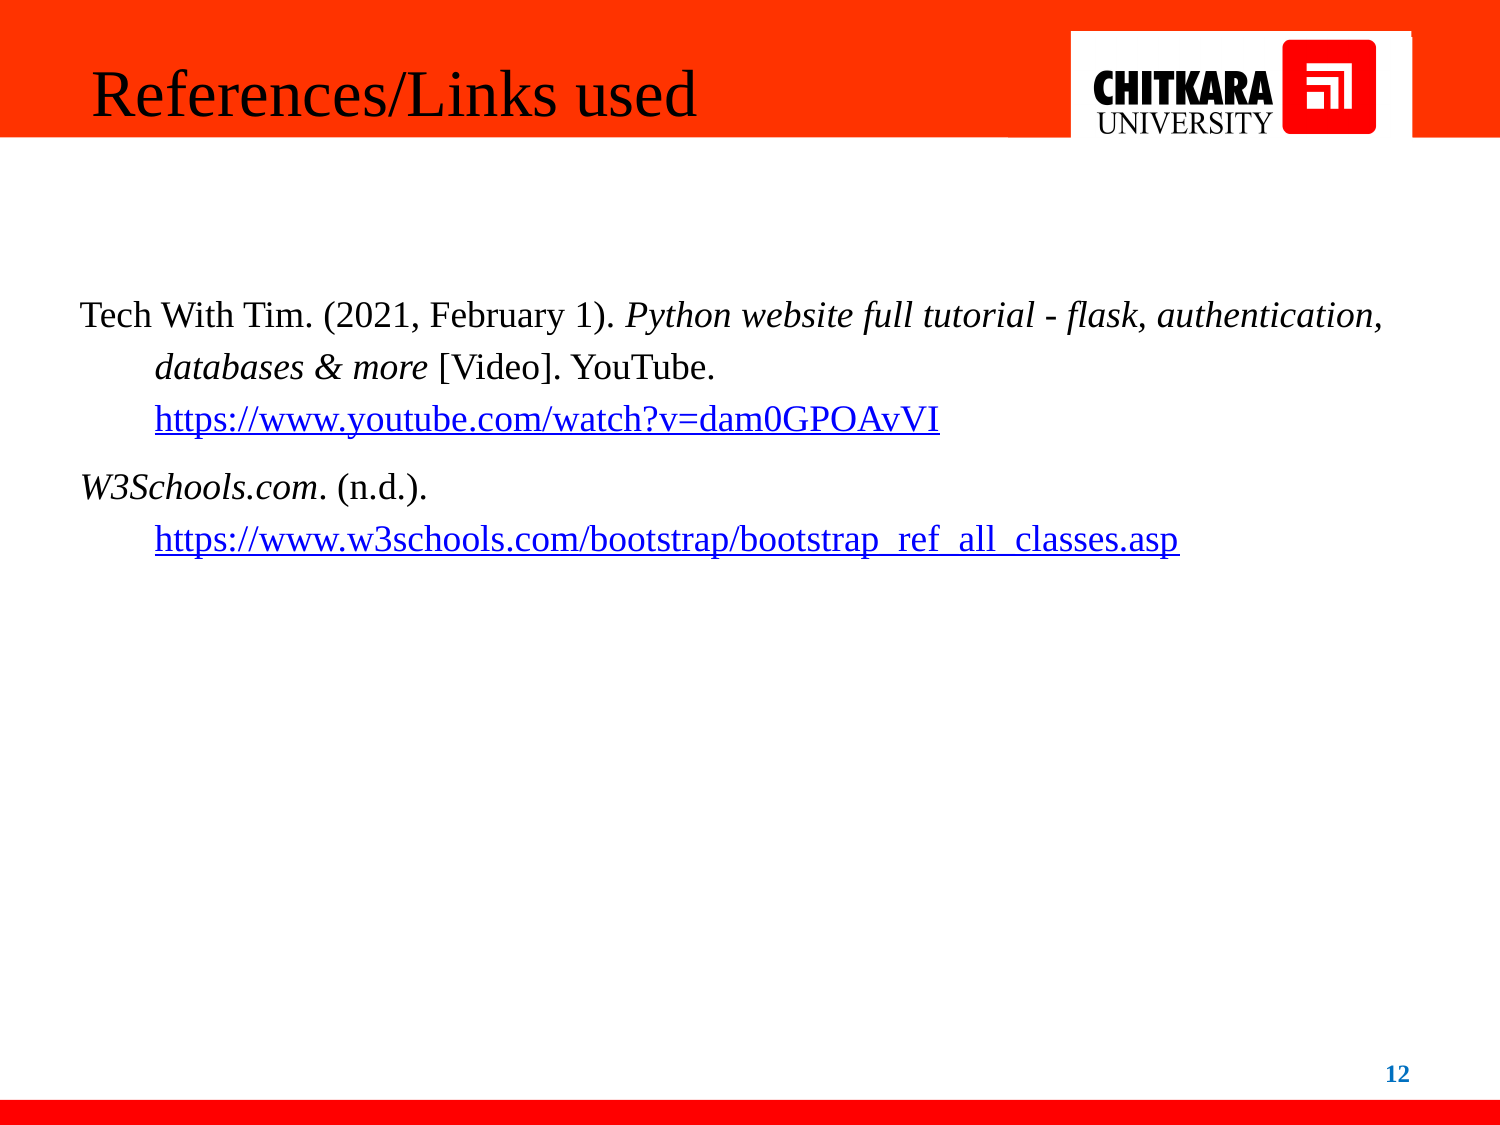

References/Links used

Tech With Tim. (2021, February 1). Python website full tutorial - flask, authentication, databases & more [Video]. YouTube. https://www.youtube.com/watch?v=dam0GPOAvVI
W3Schools.com. (n.d.). https://www.w3schools.com/bootstrap/bootstrap_ref_all_classes.asp

12